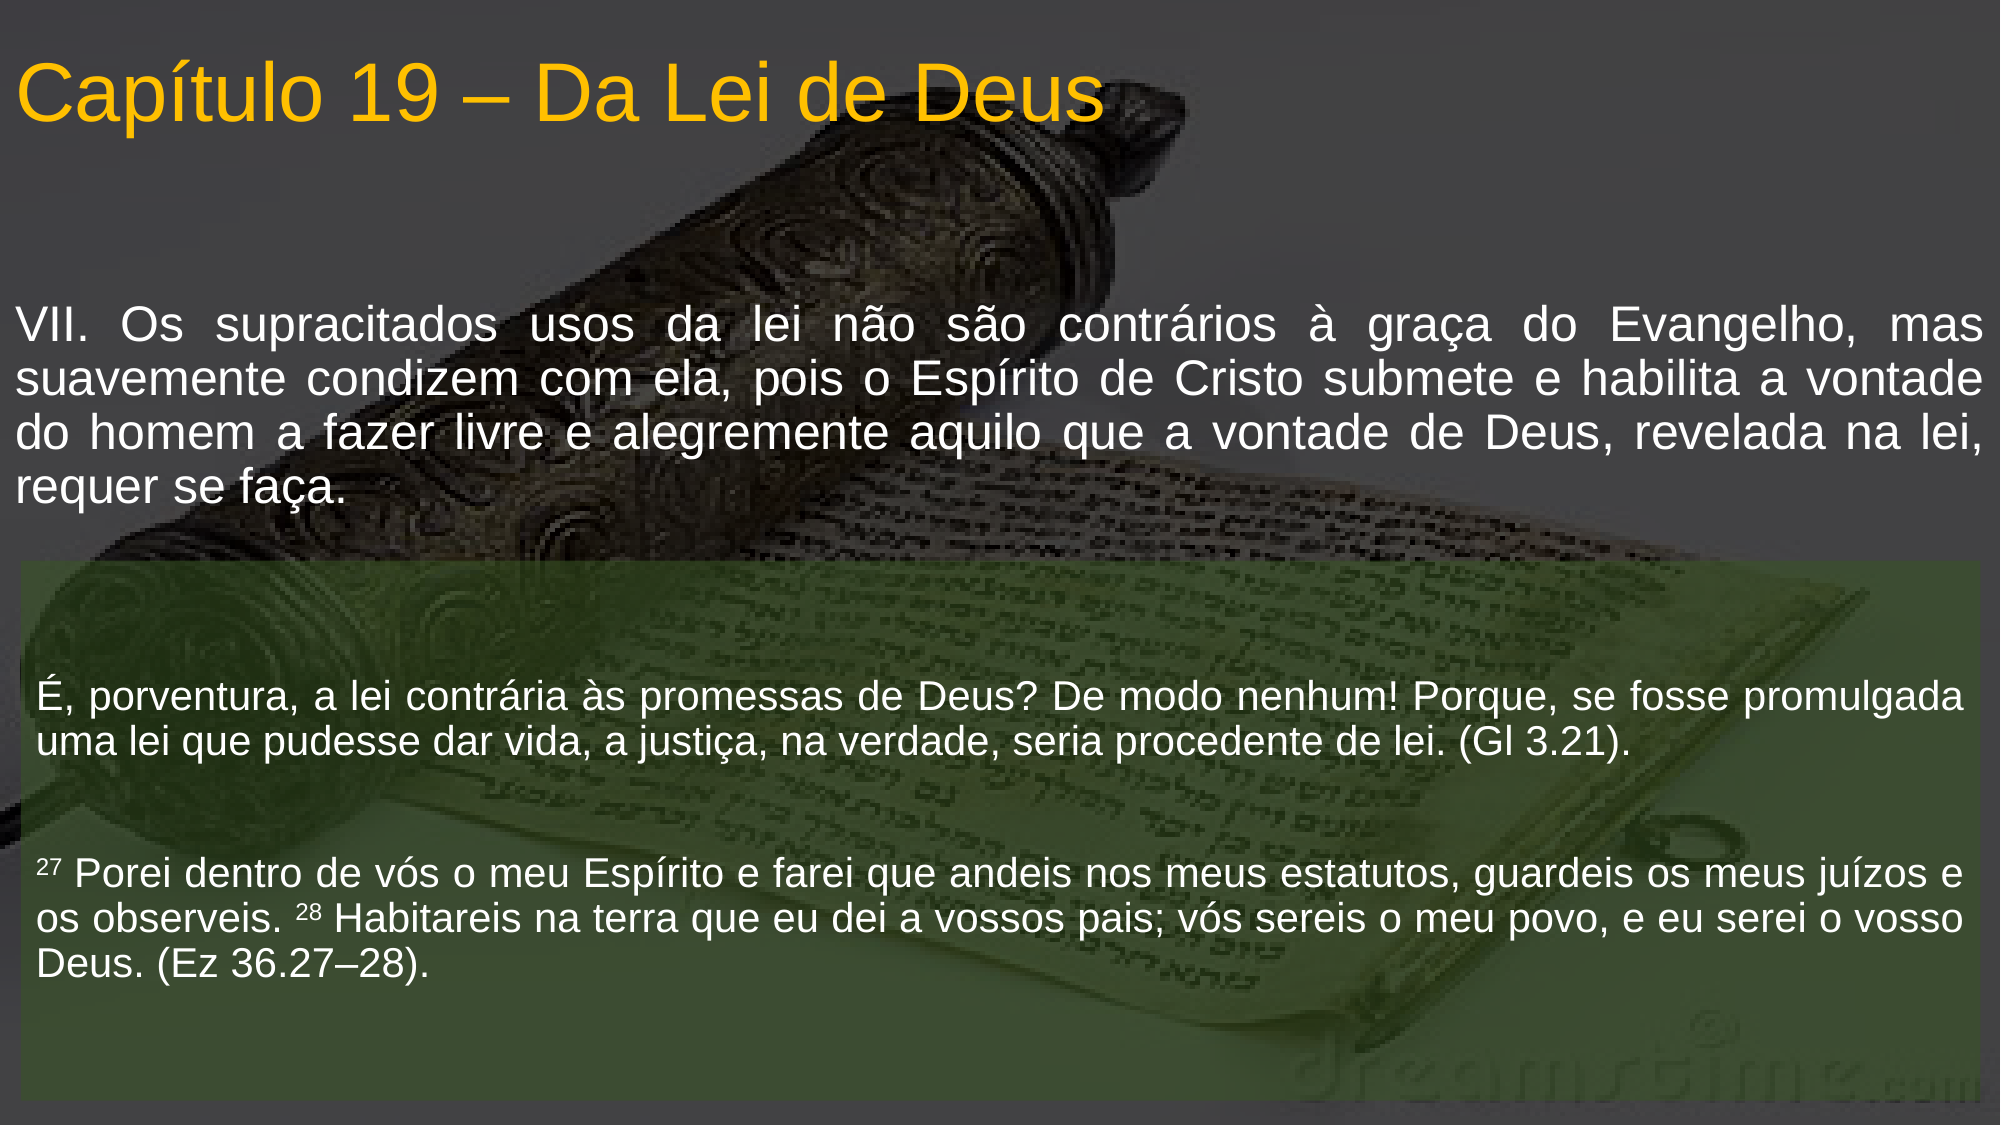

# Capítulo 19 – Da Lei de Deus
VII. Os supracitados usos da lei não são contrários à graça do Evangelho, mas suavemente condizem com ela, pois o Espírito de Cristo submete e habilita a vontade do homem a fazer livre e alegremente aquilo que a vontade de Deus, revelada na lei, requer se faça.
É, porventura, a lei contrária às promessas de Deus? De modo nenhum! Porque, se fosse promulgada uma lei que pudesse dar vida, a justiça, na verdade, seria procedente de lei. (Gl 3.21).

27 Porei dentro de vós o meu Espírito e farei que andeis nos meus estatutos, guardeis os meus juízos e os observeis. 28 Habitareis na terra que eu dei a vossos pais; vós sereis o meu povo, e eu serei o vosso Deus. (Ez 36.27–28).